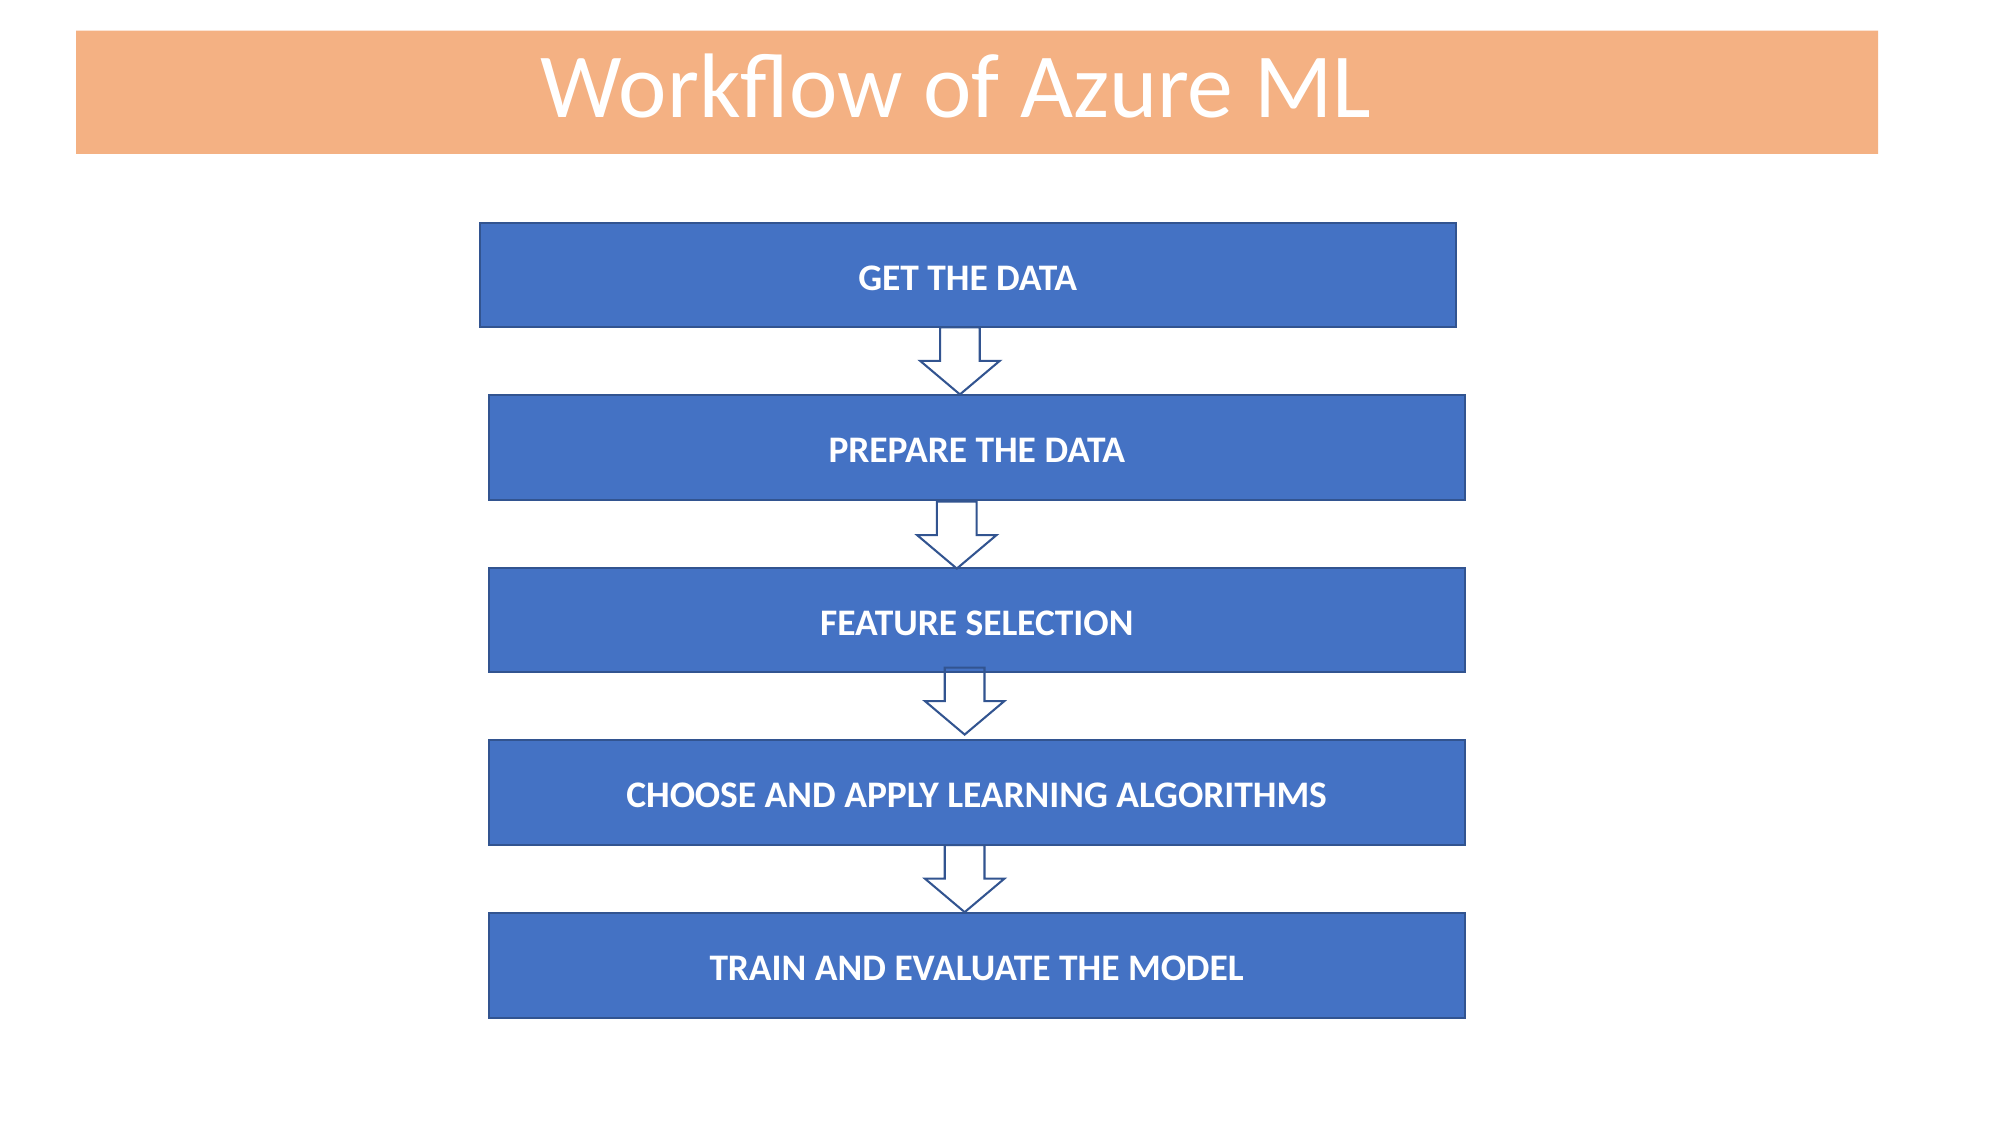

Workflow of Azure ML
GET THE DATA

PREPARE THE DATA

FEATURE SELECTION

CHOOSE AND APPLY LEARNING ALGORITHMS

TRAIN AND EVALUATE THE MODEL